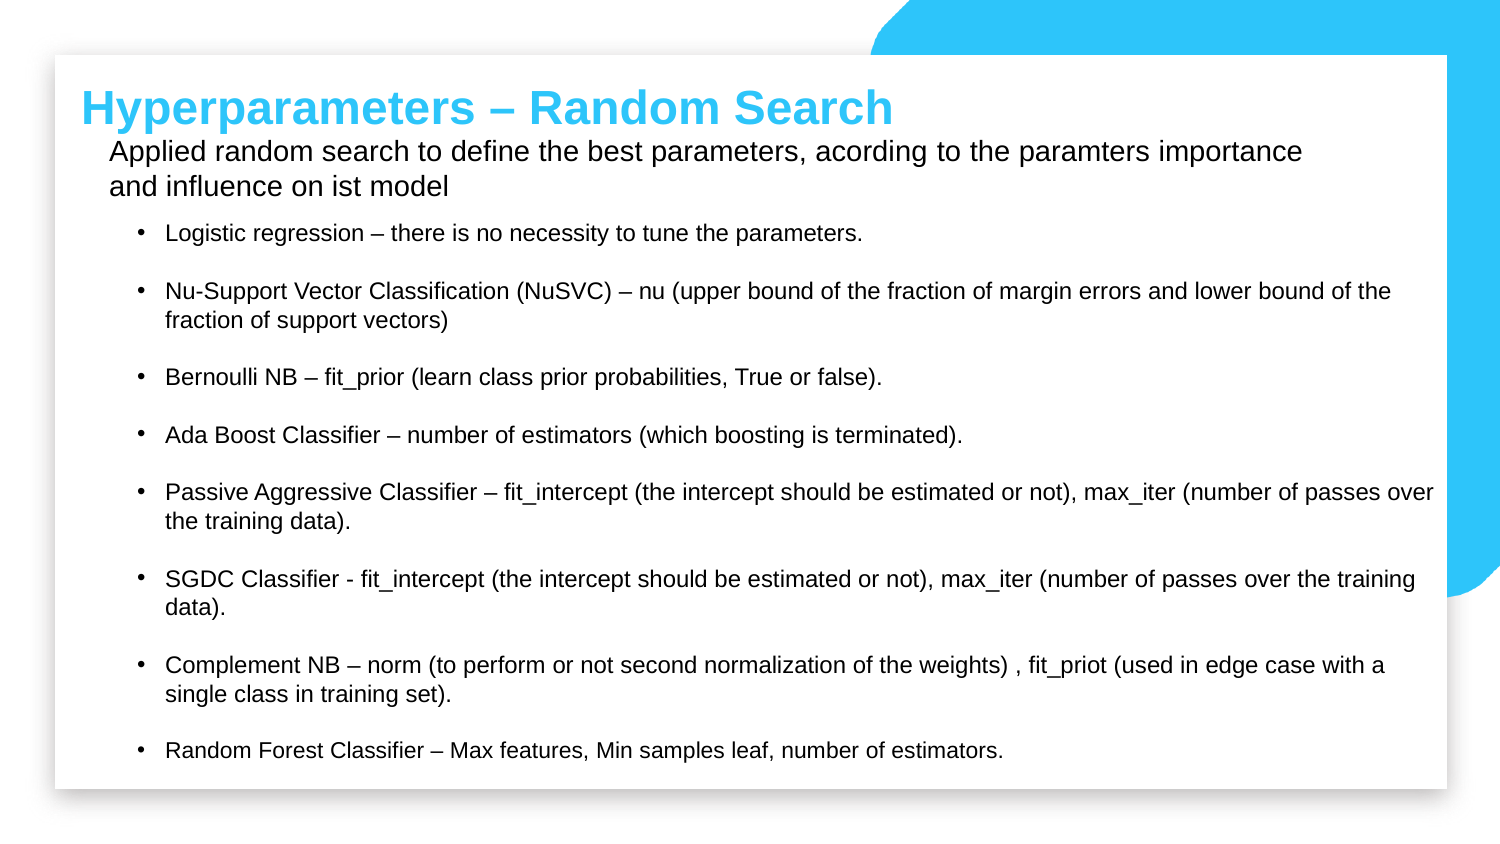

Hyperparameters – Random Search
Applied random search to define the best parameters, acording to the paramters importance and influence on ist model
Logistic regression – there is no necessity to tune the parameters.

Nu-Support Vector Classification (NuSVC) – nu (upper bound of the fraction of margin errors and lower bound of the fraction of support vectors)

Bernoulli NB – fit_prior (learn class prior probabilities, True or false).

Ada Boost Classifier – number of estimators (which boosting is terminated).

Passive Aggressive Classifier – fit_intercept (the intercept should be estimated or not), max_iter (number of passes over the training data).

SGDC Classifier - fit_intercept (the intercept should be estimated or not), max_iter (number of passes over the training data).

Complement NB – norm (to perform or not second normalization of the weights) , fit_priot (used in edge case with a single class in training set).

Random Forest Classifier – Max features, Min samples leaf, number of estimators.